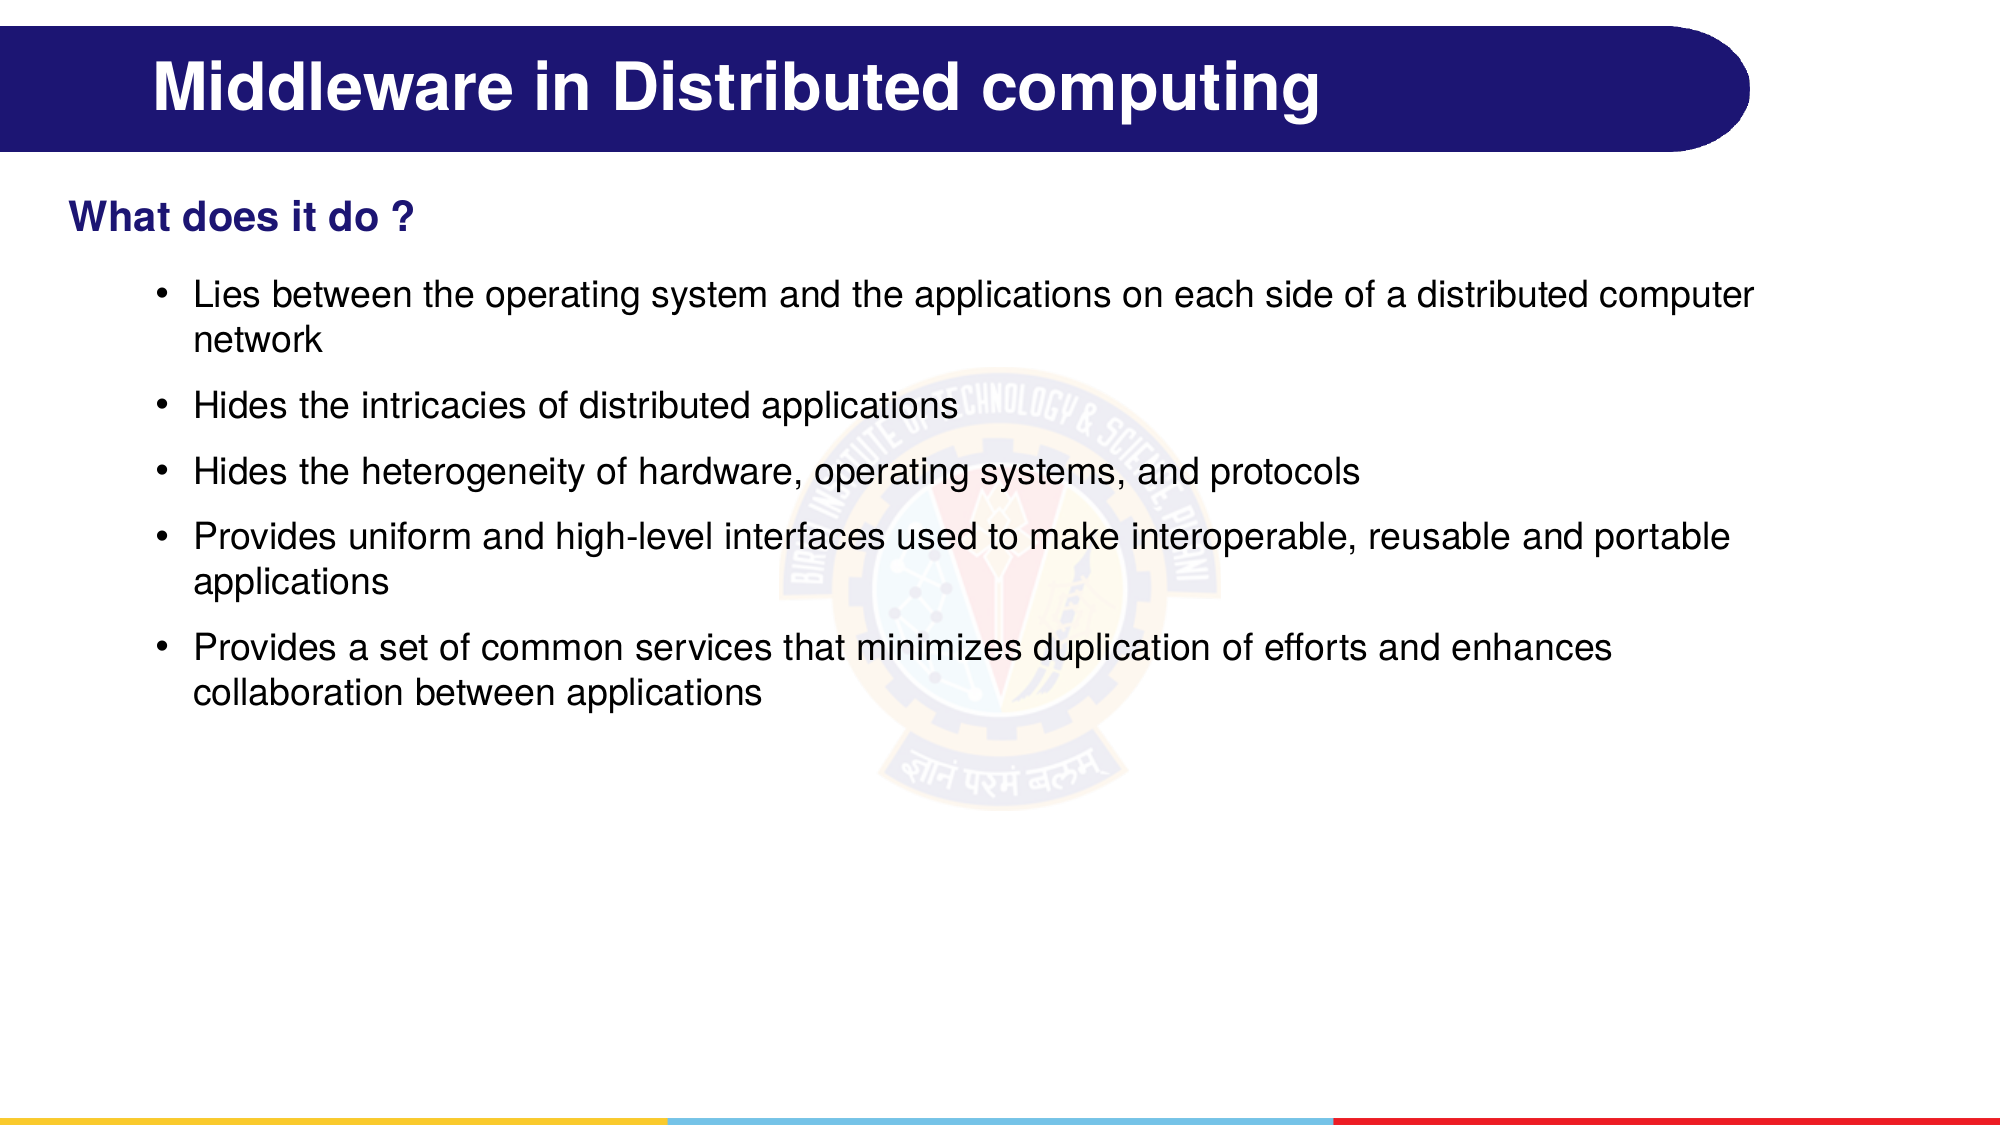

# Middleware in Distributed computing
What does it do ?
Lies between the operating system and the applications on each side of a distributed computer network
Hides the intricacies of distributed applications
Hides the heterogeneity of hardware, operating systems, and protocols
Provides uniform and high-level interfaces used to make interoperable, reusable and portable applications
Provides a set of common services that minimizes duplication of efforts and enhances collaboration between applications